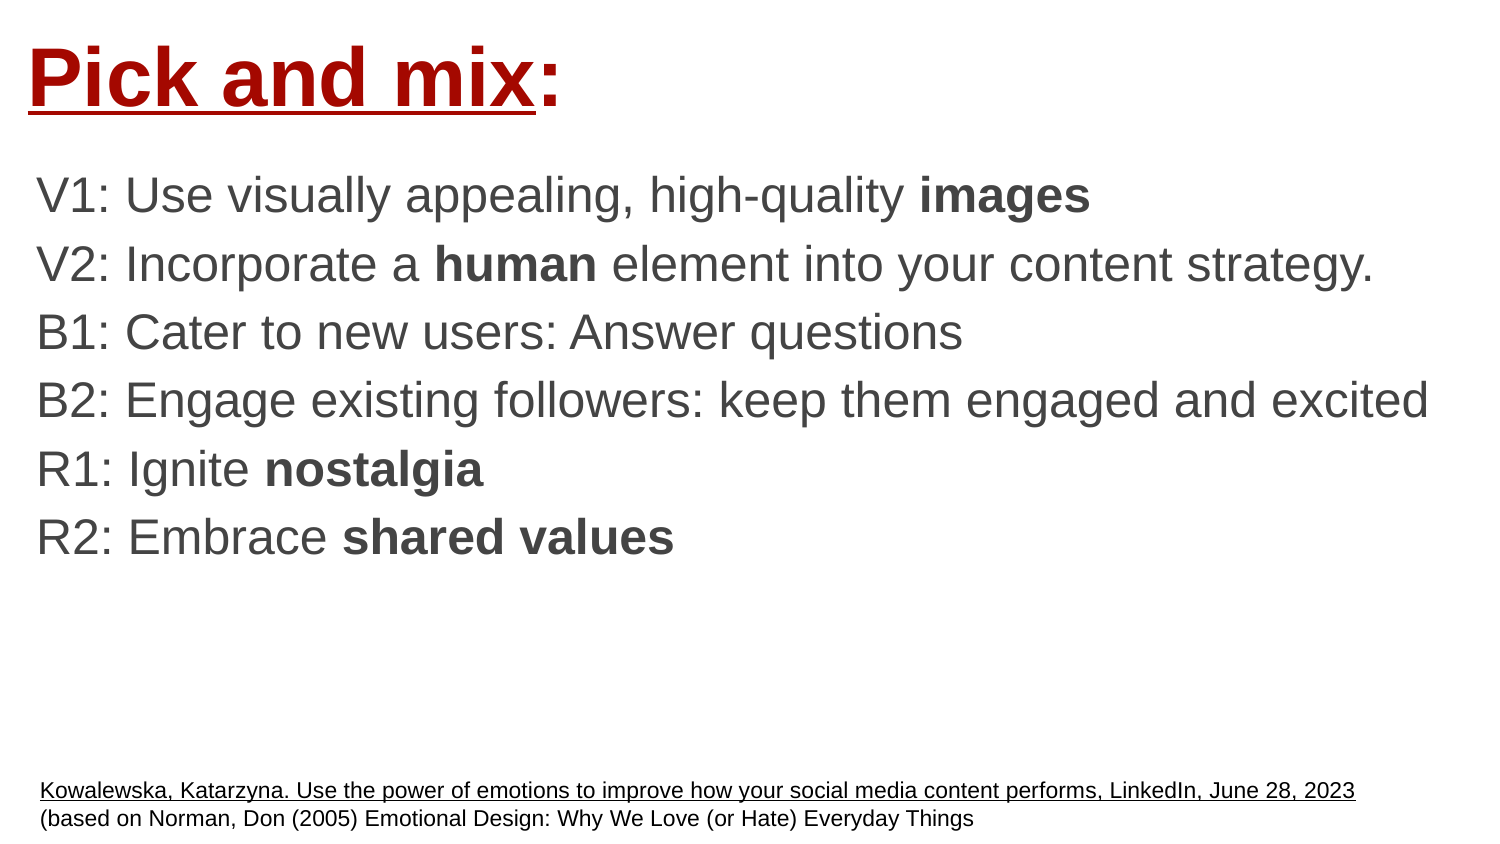

Pick and mix:
V1: Use visually appealing, high-quality images
V2: Incorporate a human element into your content strategy.
B1: Cater to new users: Answer questions
B2: Engage existing followers: keep them engaged and excited
R1: Ignite nostalgia
R2: Embrace shared values
Kowalewska, Katarzyna. Use the power of emotions to improve how your social media content performs, LinkedIn, June 28, 2023
(based on Norman, Don (2005) Emotional Design: Why We Love (or Hate) Everyday Things